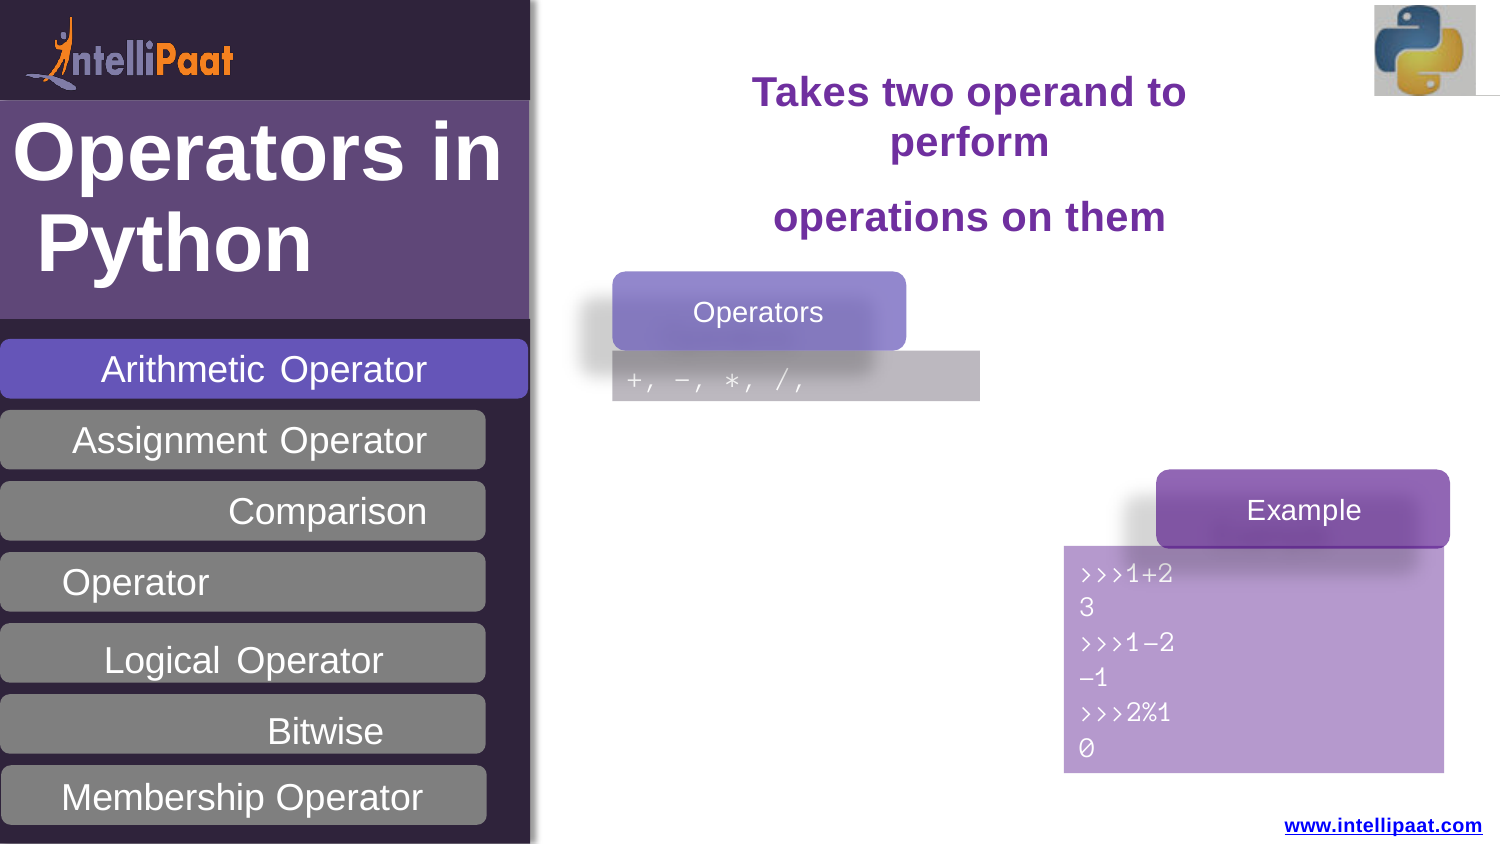

Takes two operand to perform
operations on them
# Operators in  Python

Operators
Arithmetic Operator  Assignment Operator  Comparison Operator
Logical Operator  Bitwise Operator  Identity Operator

+, -, *, /, %

Example

>>>1+2
3
>>>1-2
-1
>>>2%1
0

Membership Operator
www.intellipaat.com